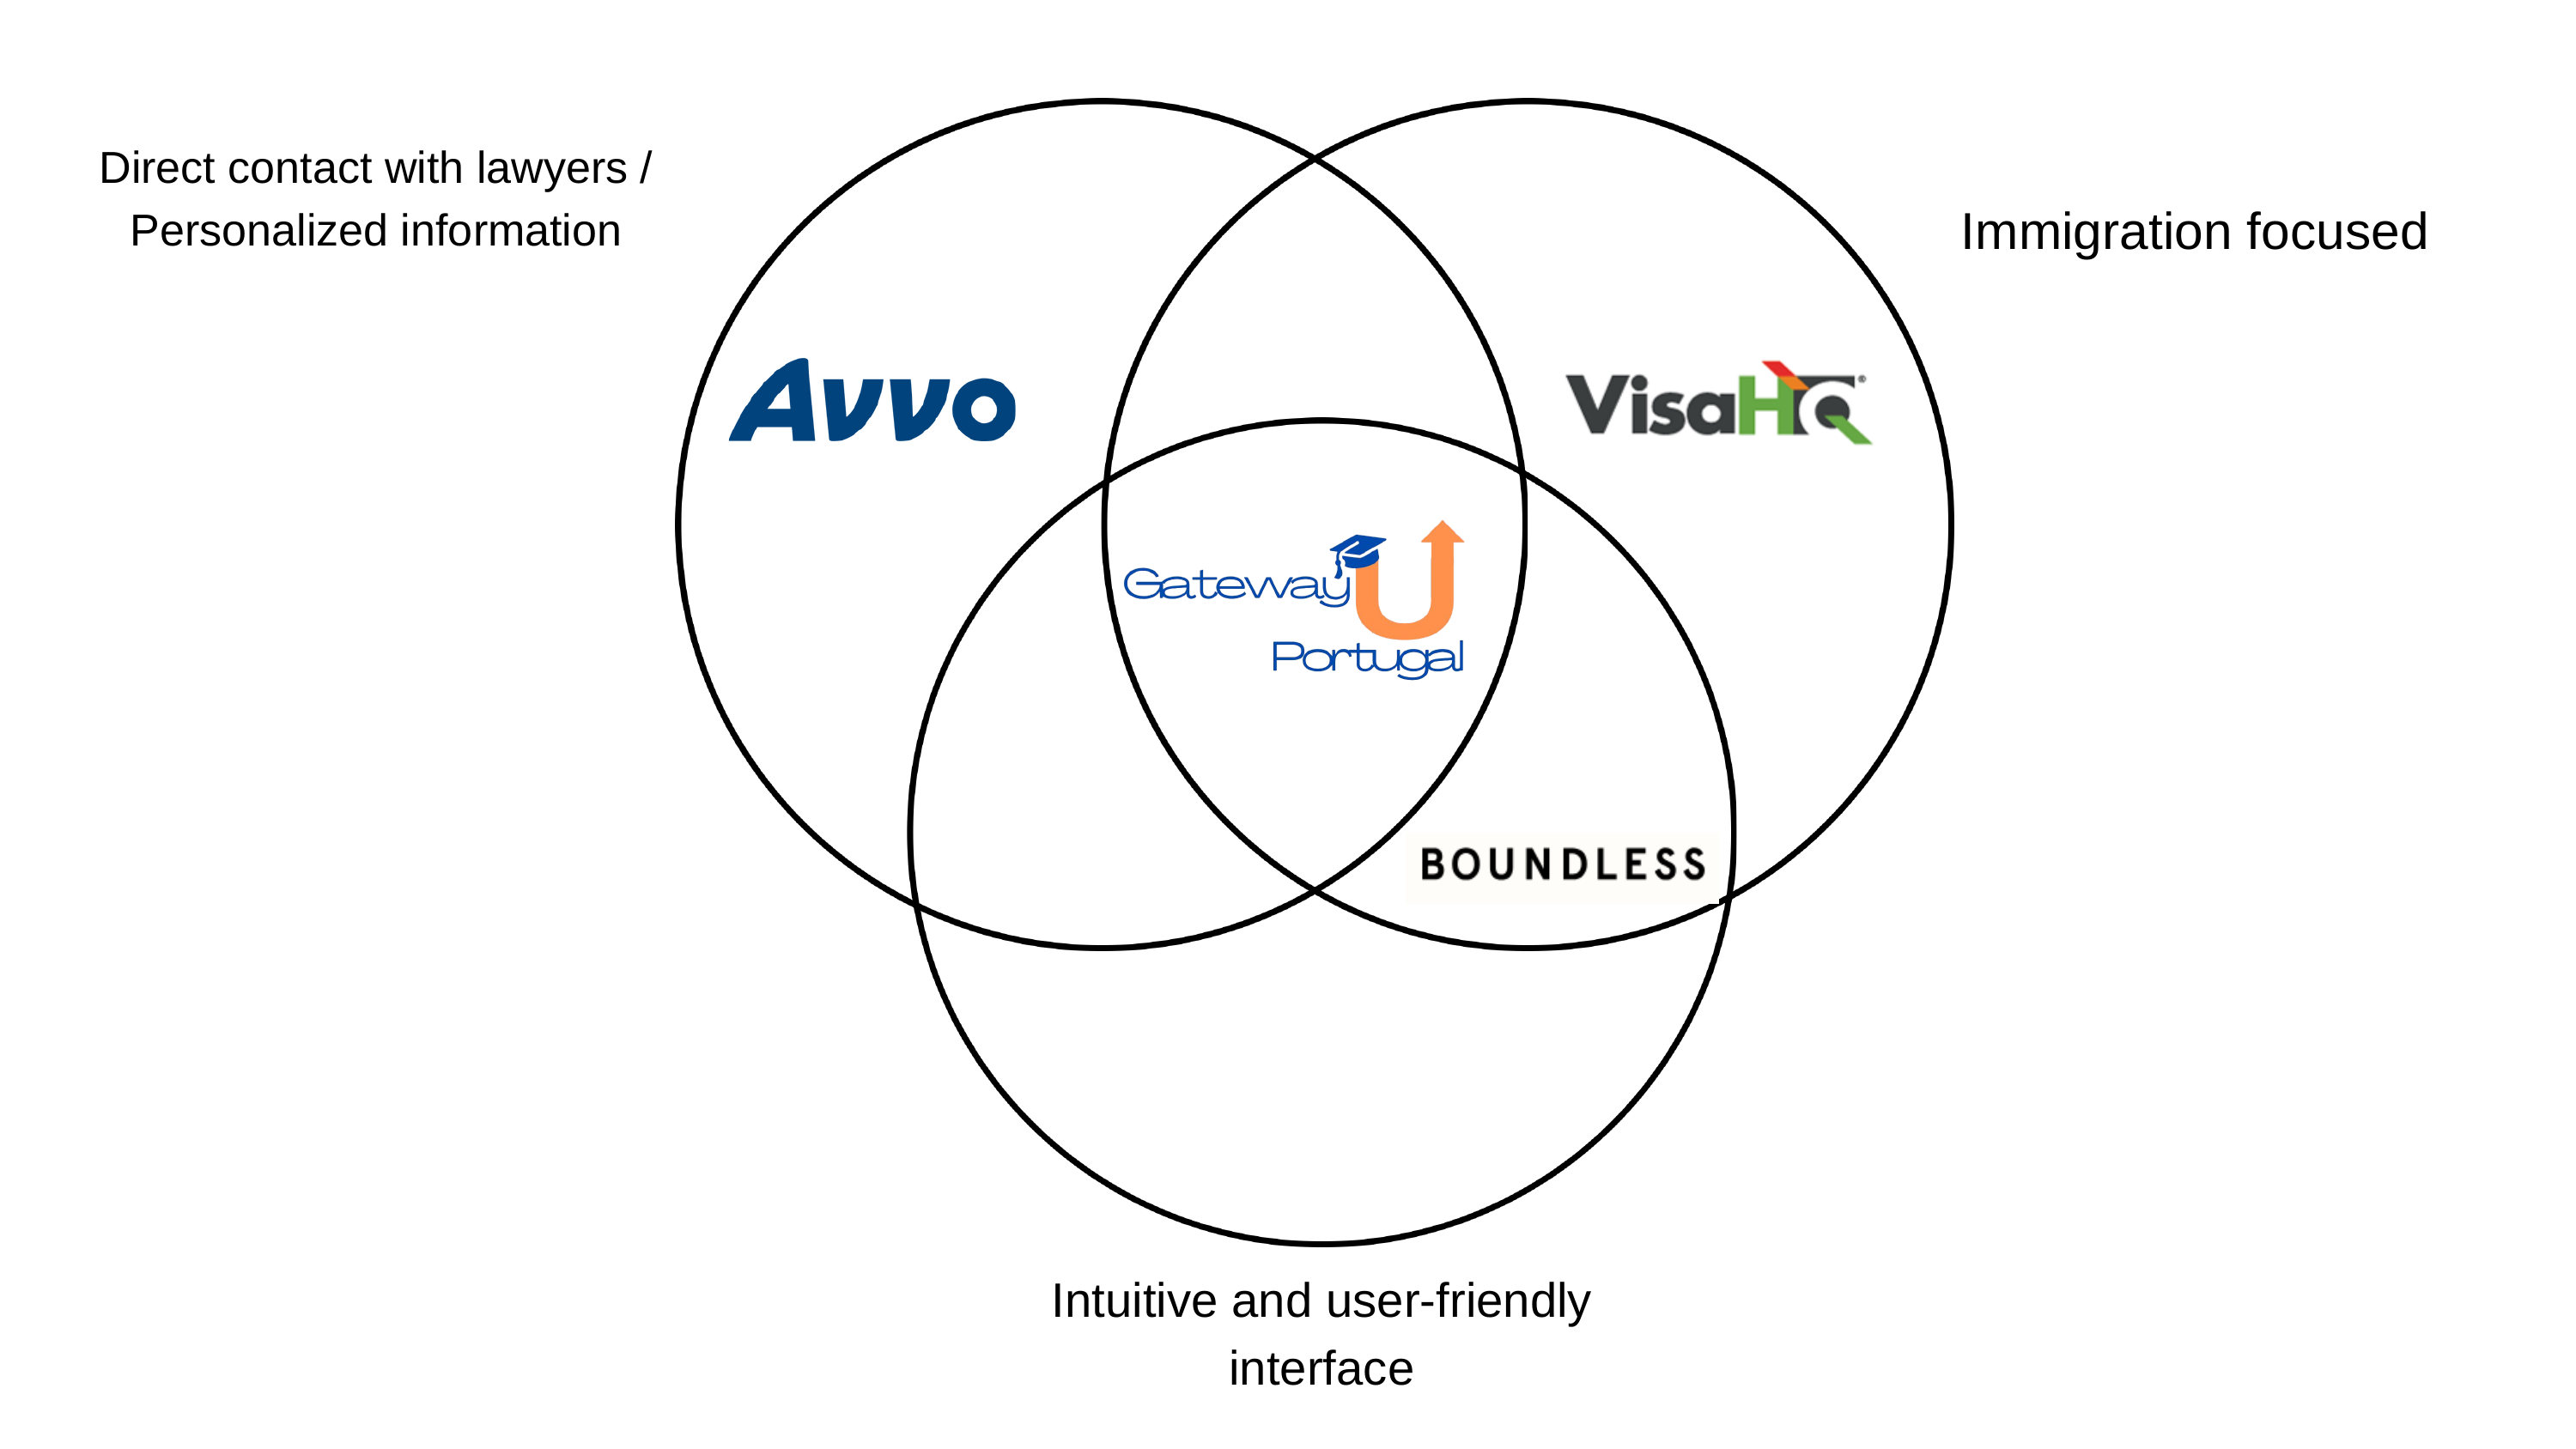

Direct contact with lawyers /
Personalized information
Immigration focused

Intuitive and user-friendly interface